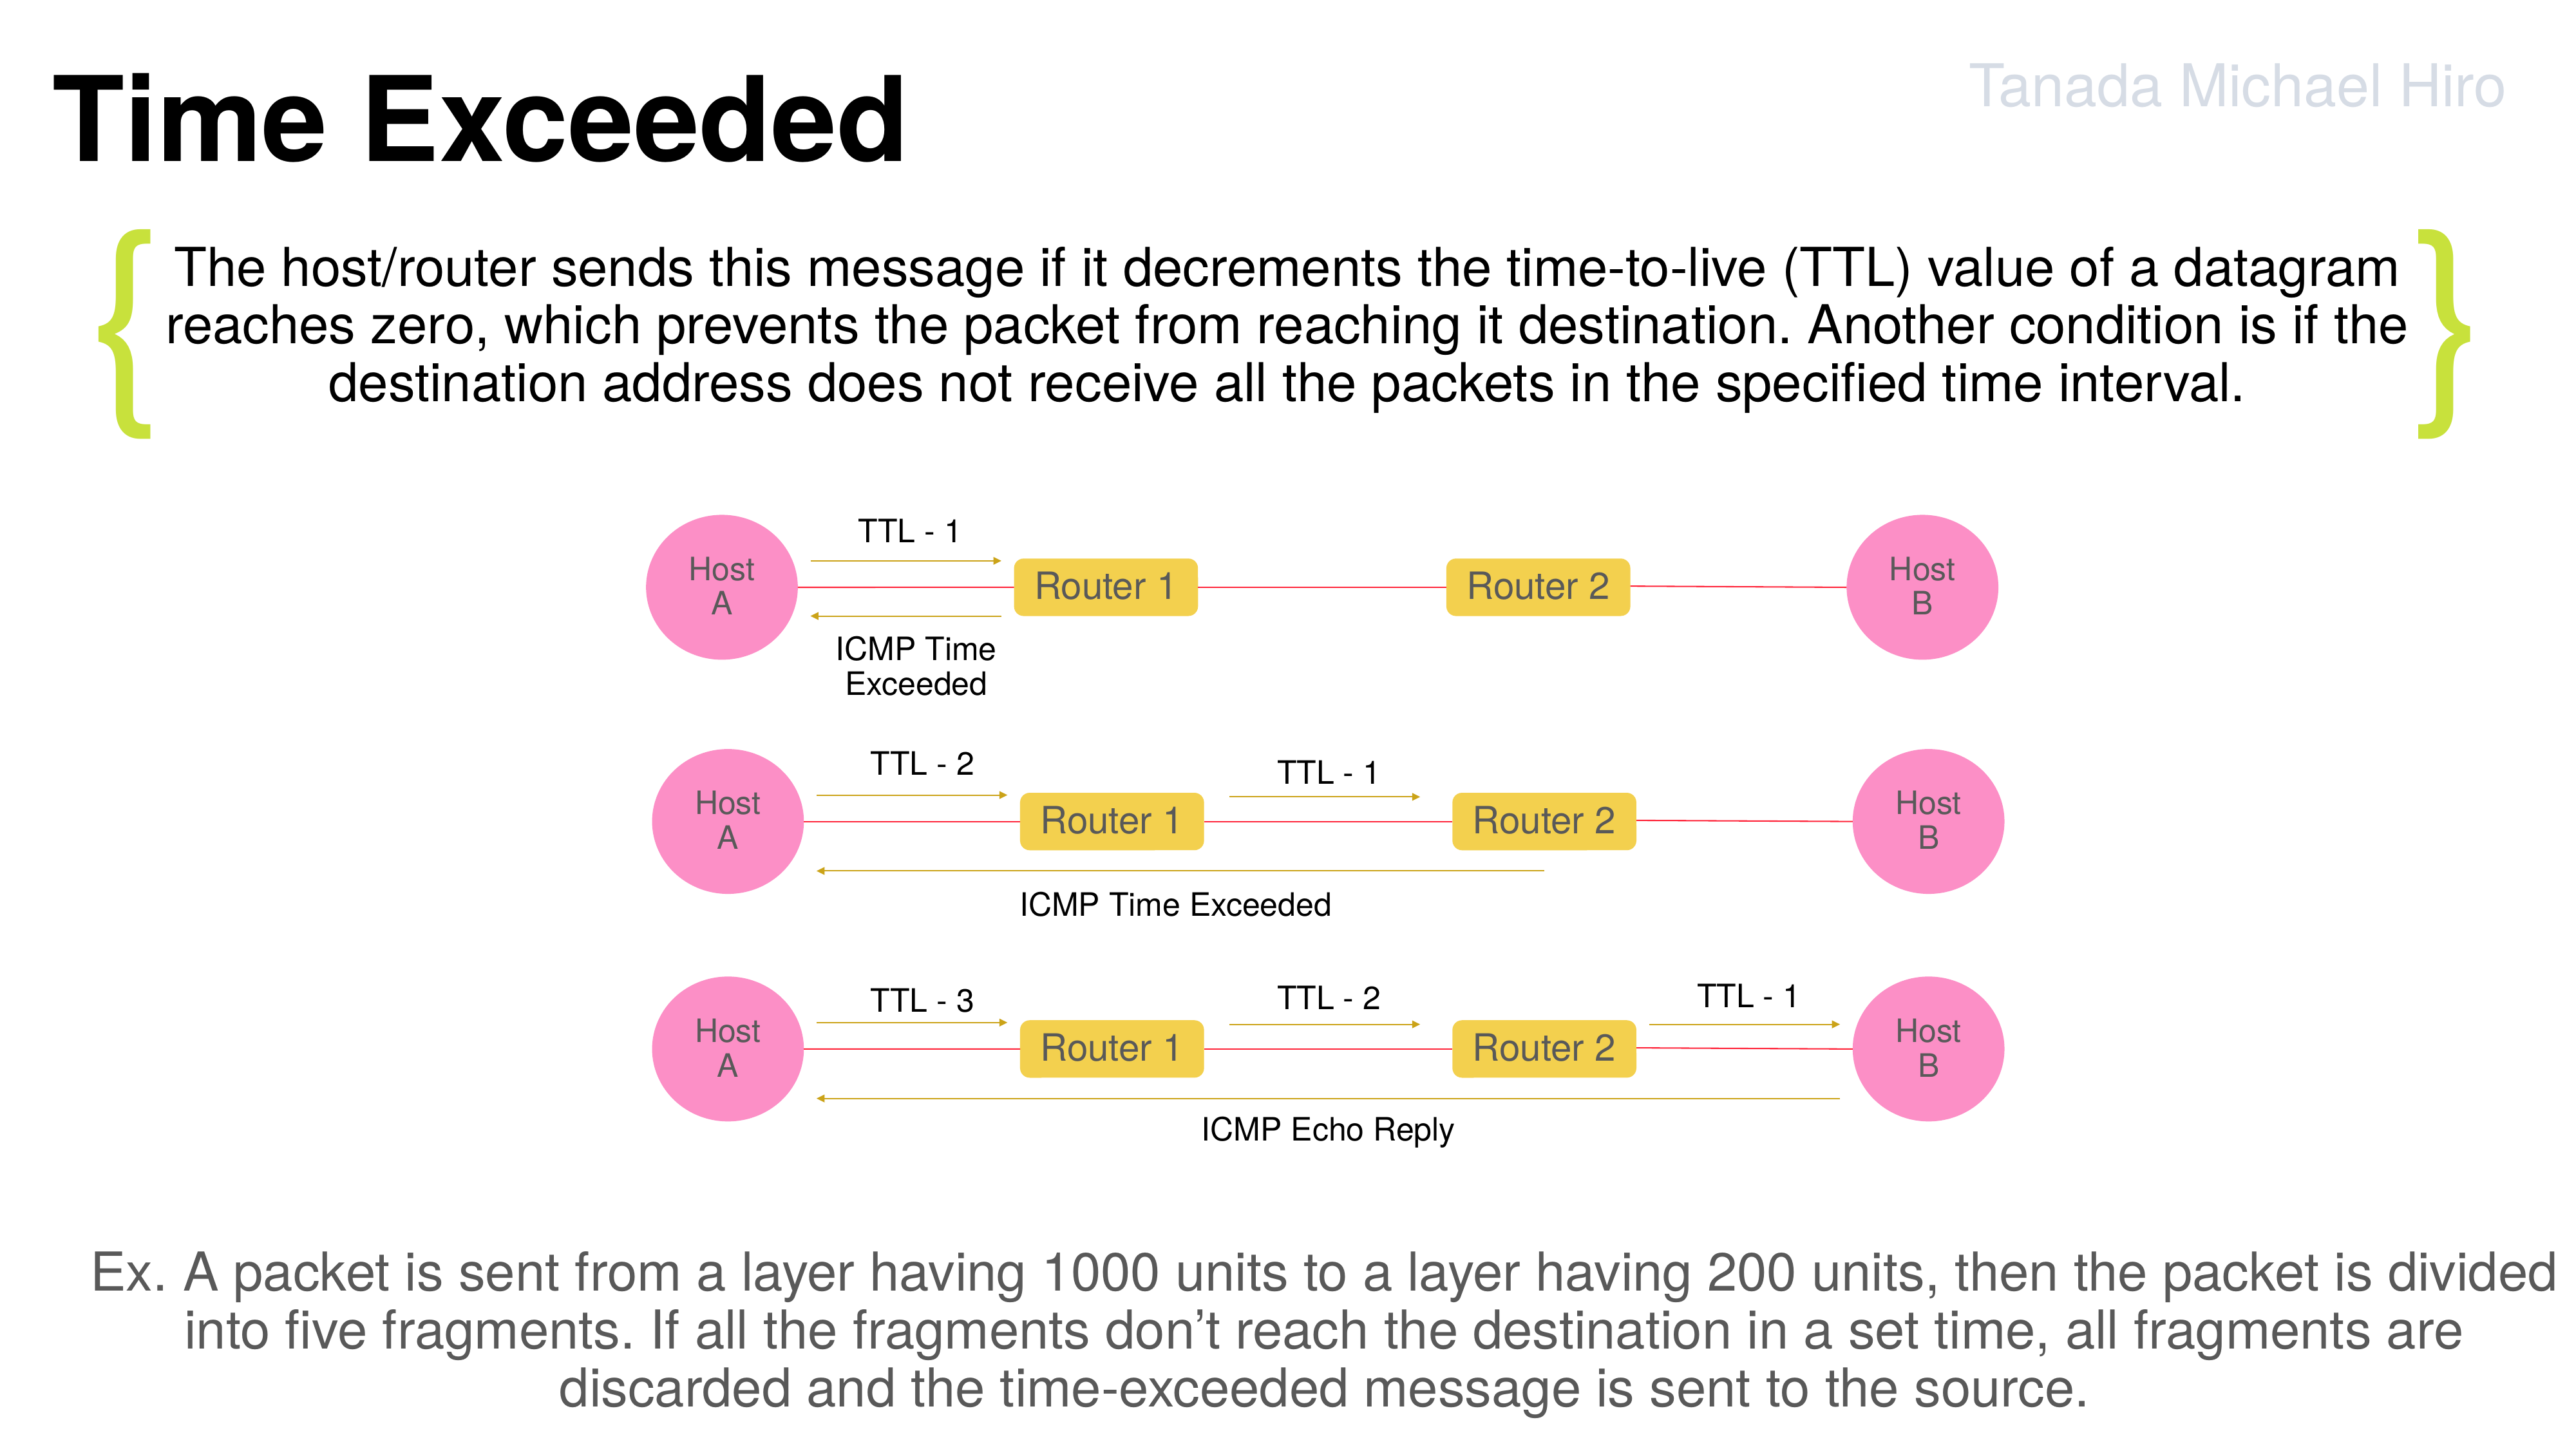

# Time Exceeded
Tanada Michael Hiro
{
}
The host/router sends this message if it decrements the time-to-live (TTL) value of a datagram reaches zero, which prevents the packet from reaching it destination. Another condition is if the destination address does not receive all the packets in the specified time interval.
TTL - 1
Host A
Host B
Router 1
Router 2
ICMP Time
Exceeded
TTL - 2
Host A
Host B
TTL - 1
Router 1
Router 2
ICMP Time Exceeded
TTL - 1
Host A
Host B
TTL - 2
TTL - 3
Router 1
Router 2
ICMP Echo Reply
Ex. A packet is sent from a layer having 1000 units to a layer having 200 units, then the packet is divided into five fragments. If all the fragments don’t reach the destination in a set time, all fragments are discarded and the time-exceeded message is sent to the source.